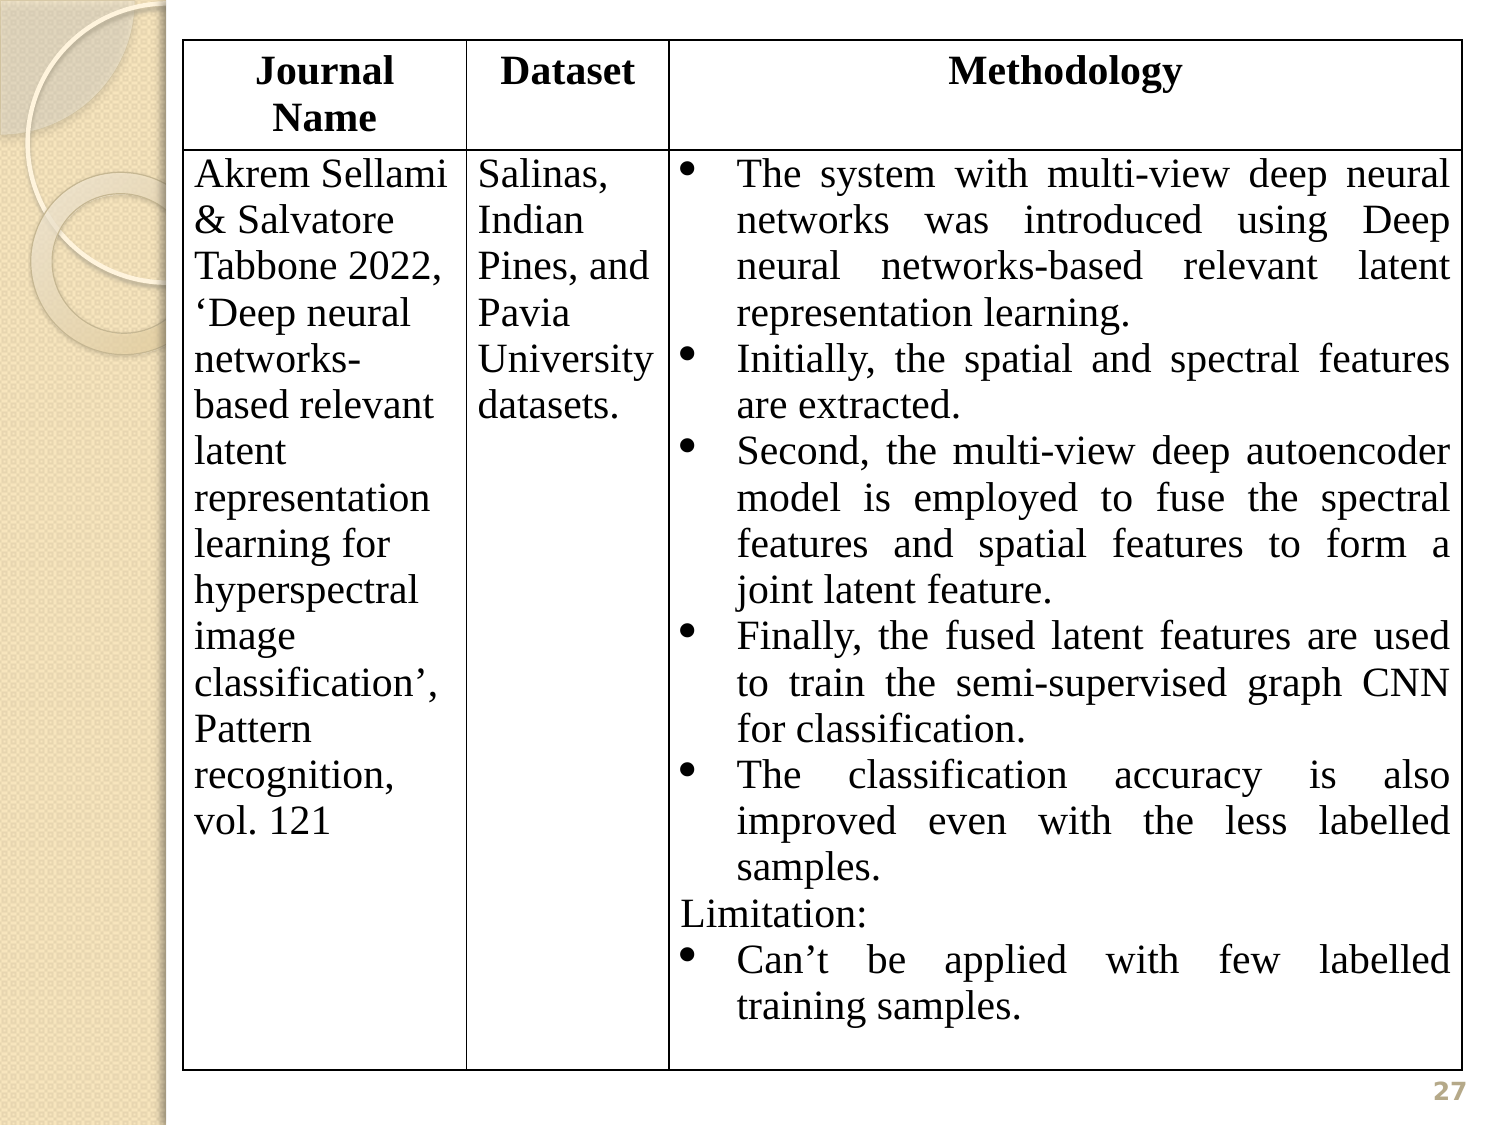

| Journal Name | Dataset | Methodology |
| --- | --- | --- |
| Akrem Sellami & Salvatore Tabbone 2022, ‘Deep neural networks-based relevant latent representation learning for hyperspectral image classification’, Pattern recognition, vol. 121 | Salinas, Indian Pines, and Pavia University datasets. | The system with multi-view deep neural networks was introduced using Deep neural networks-based relevant latent representation learning. Initially, the spatial and spectral features are extracted. Second, the multi-view deep autoencoder model is employed to fuse the spectral features and spatial features to form a joint latent feature. Finally, the fused latent features are used to train the semi-supervised graph CNN for classification. The classification accuracy is also improved even with the less labelled samples. Limitation: Can’t be applied with few labelled training samples. |
27